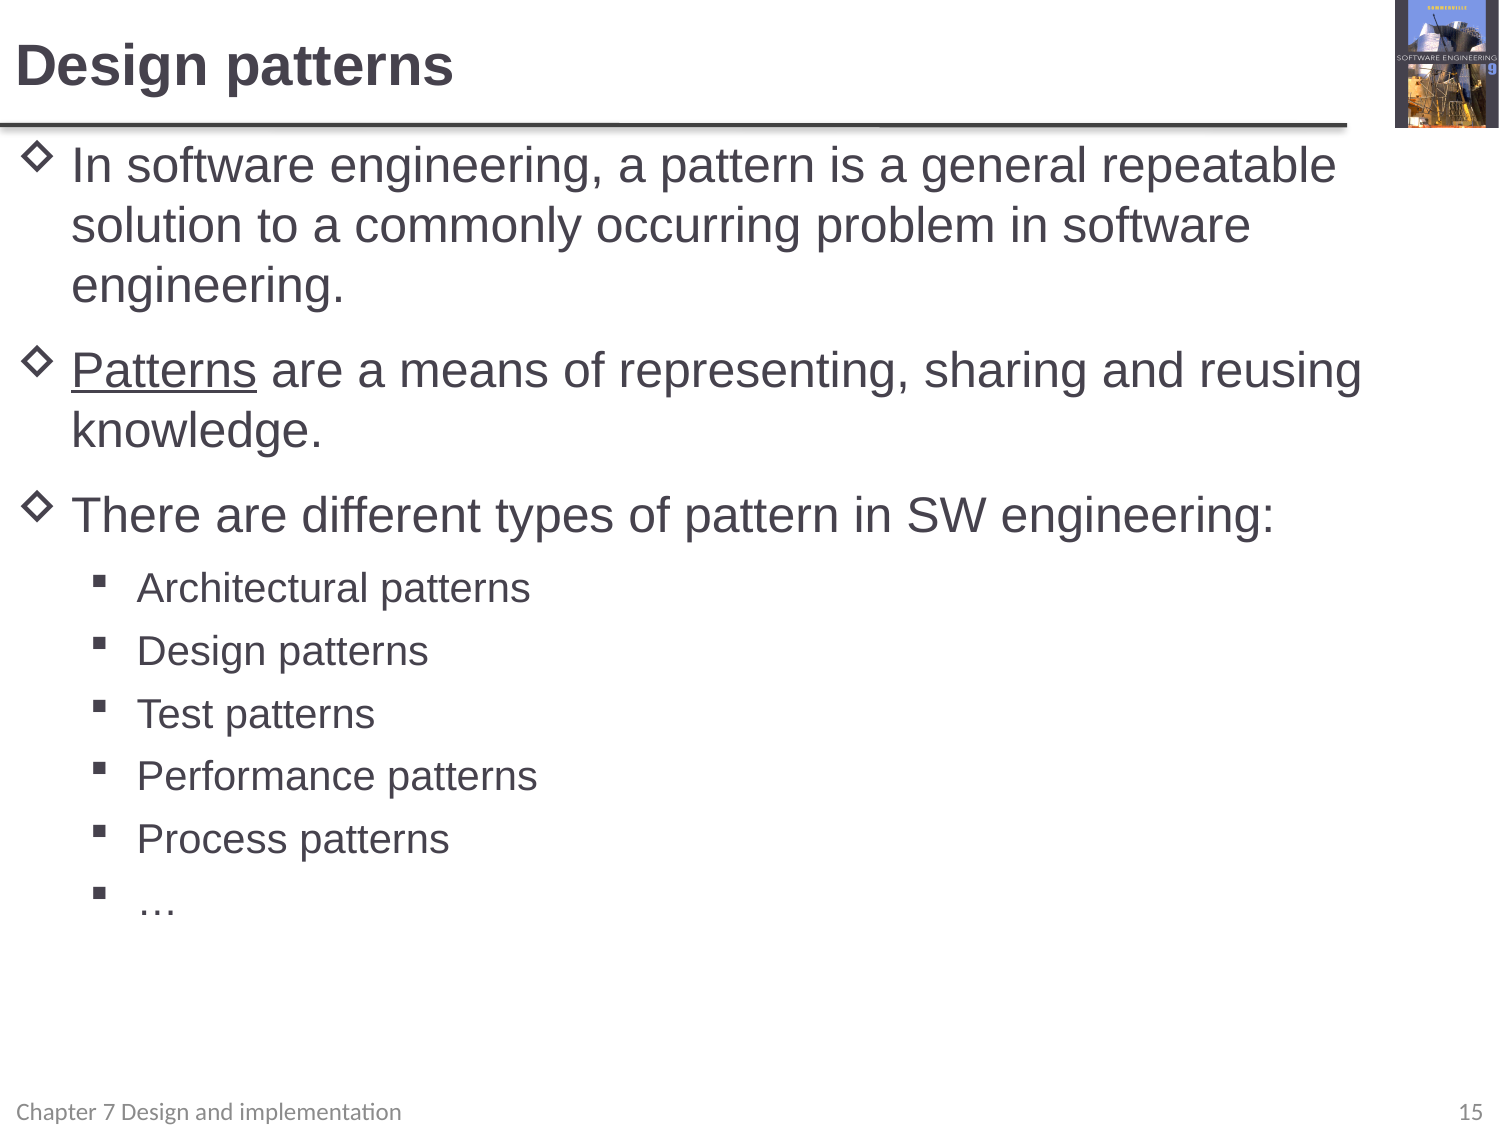

# Design patterns
In software engineering, a pattern is a general repeatable solution to a commonly occurring problem in software engineering.
Patterns are a means of representing, sharing and reusing knowledge.
There are different types of pattern in SW engineering:
Architectural patterns
Design patterns
Test patterns
Performance patterns
Process patterns
…

Chapter 7 Design and implementation
15